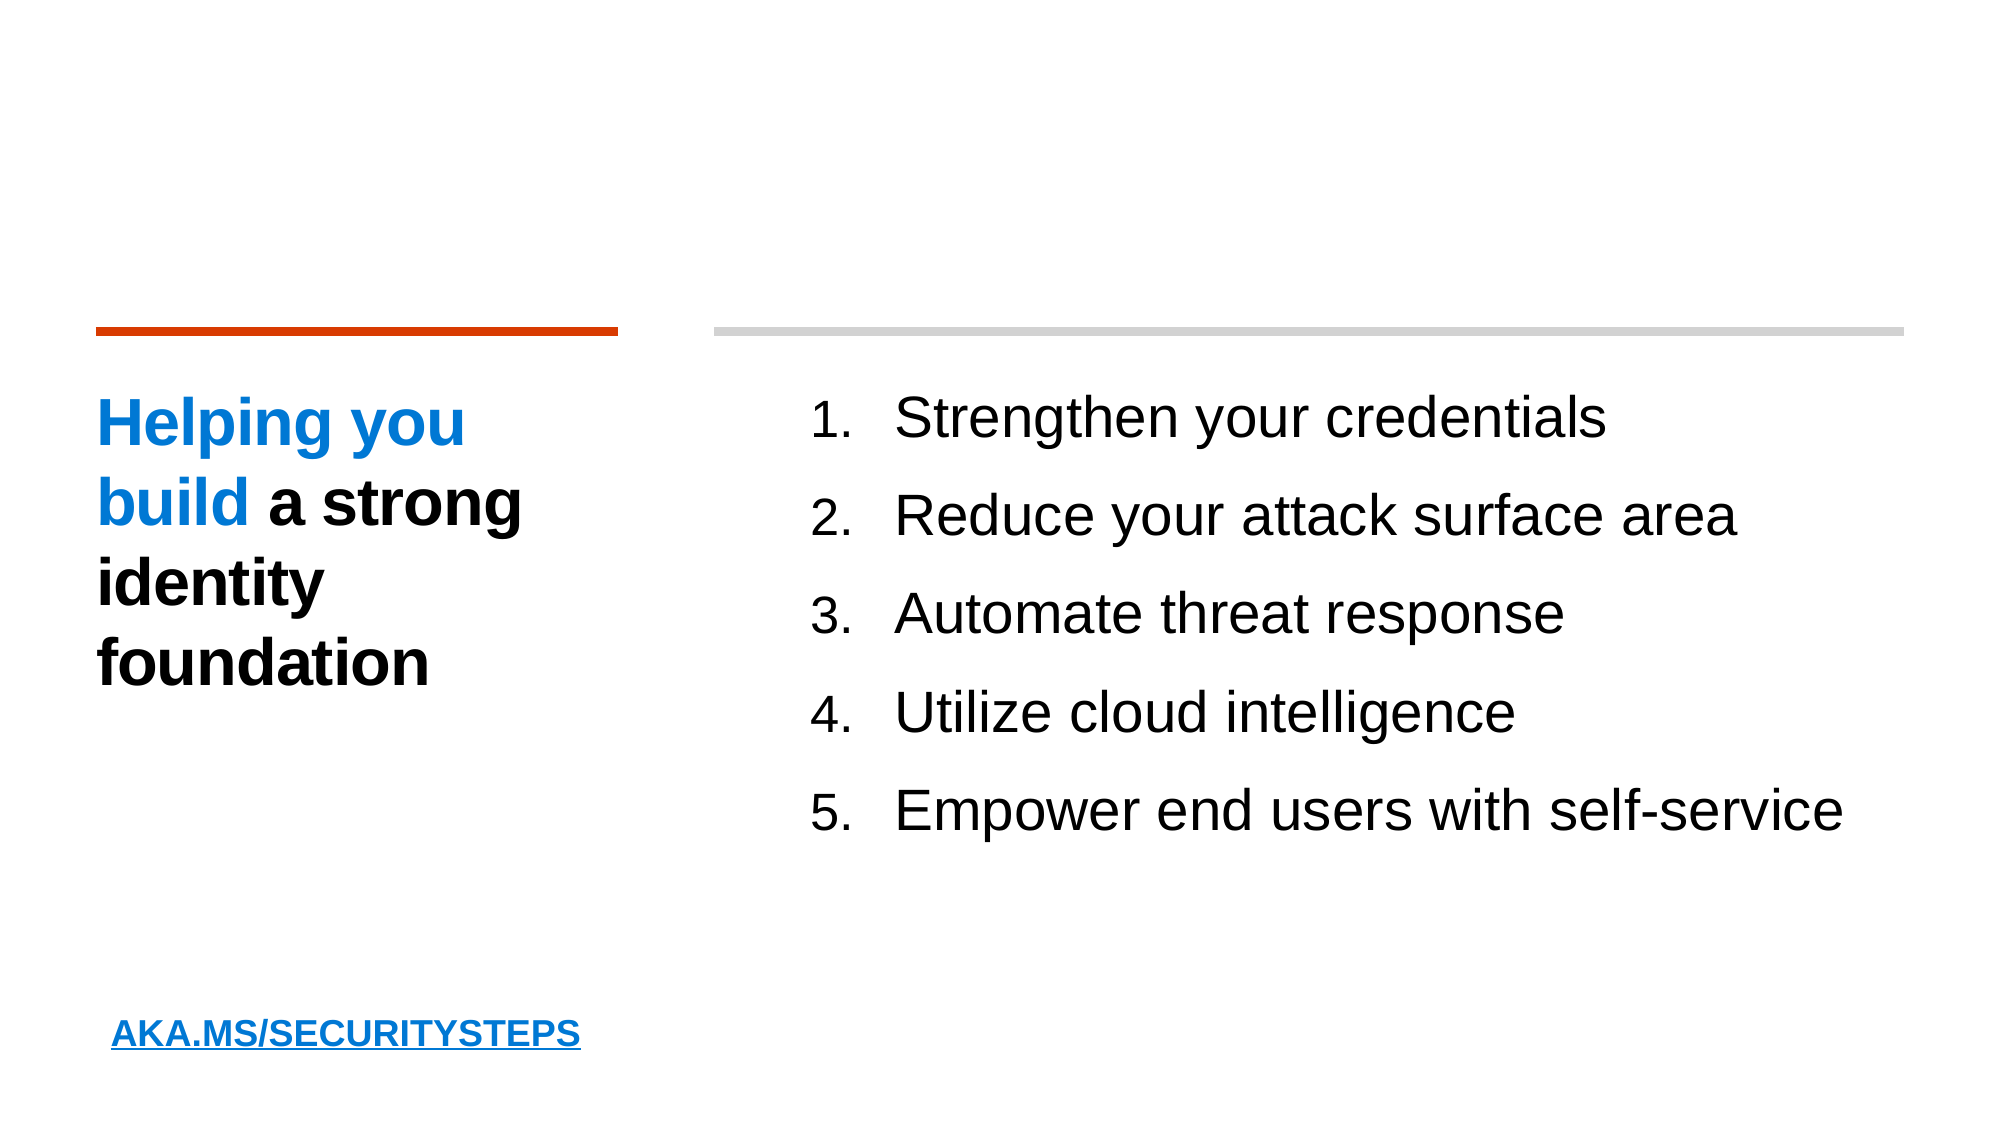

Helping you build a strong identity foundation
Strengthen your credentials
Reduce your attack surface area
Automate threat response
Utilize cloud intelligence
Empower end users with self-service
AKA.MS/SECURITYSTEPS